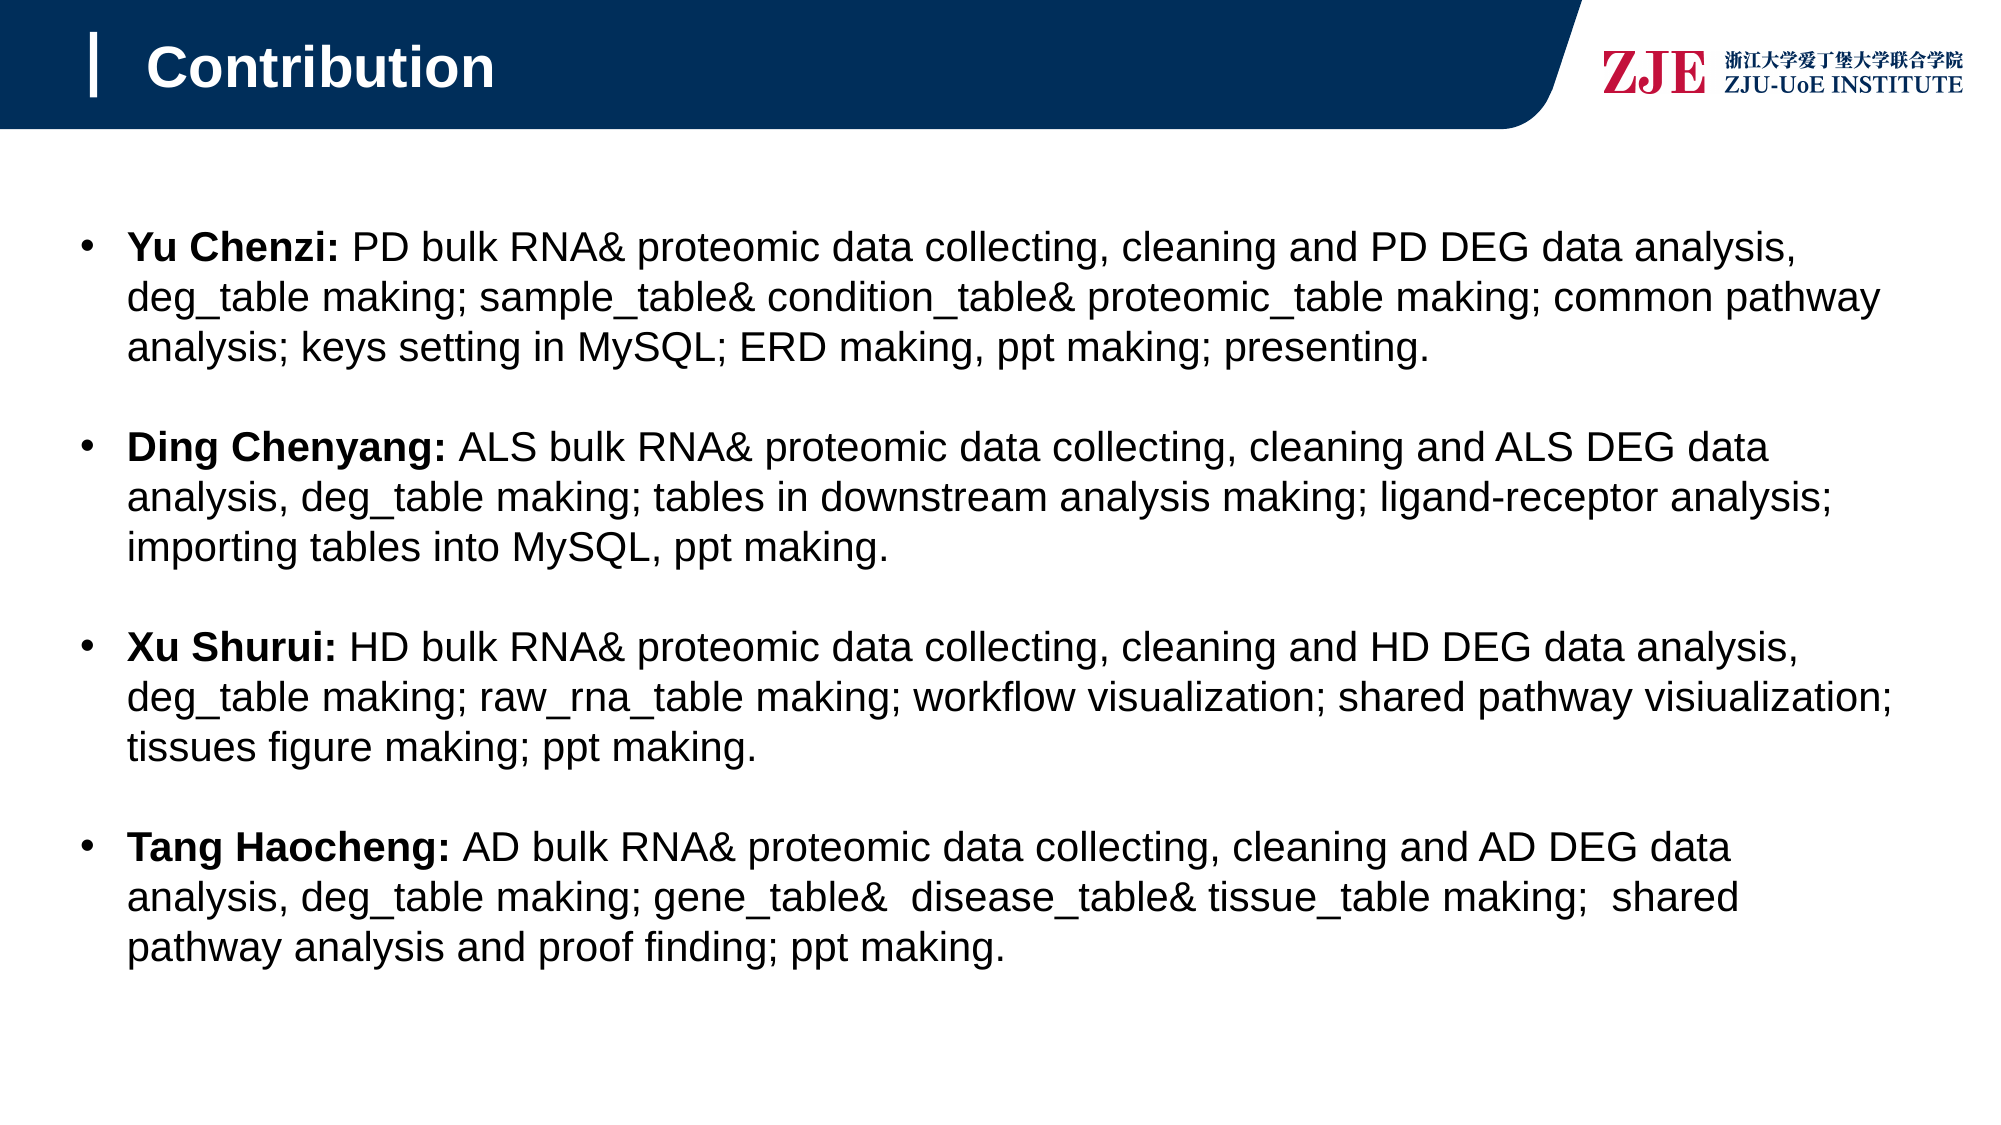

Contribution
Yu Chenzi: PD bulk RNA& proteomic data collecting, cleaning and PD DEG data analysis, deg_table making; sample_table& condition_table& proteomic_table making; common pathway analysis; keys setting in MySQL; ERD making, ppt making; presenting.

Ding Chenyang: ALS bulk RNA& proteomic data collecting, cleaning and ALS DEG data analysis, deg_table making; tables in downstream analysis making; ligand-receptor analysis; importing tables into MySQL, ppt making.

Xu Shurui: HD bulk RNA& proteomic data collecting, cleaning and HD DEG data analysis, deg_table making; raw_rna_table making; workflow visualization; shared pathway visiualization; tissues figure making; ppt making.

Tang Haocheng: AD bulk RNA& proteomic data collecting, cleaning and AD DEG data analysis, deg_table making; gene_table&  disease_table& tissue_table making;  shared pathway analysis and proof finding; ppt making.